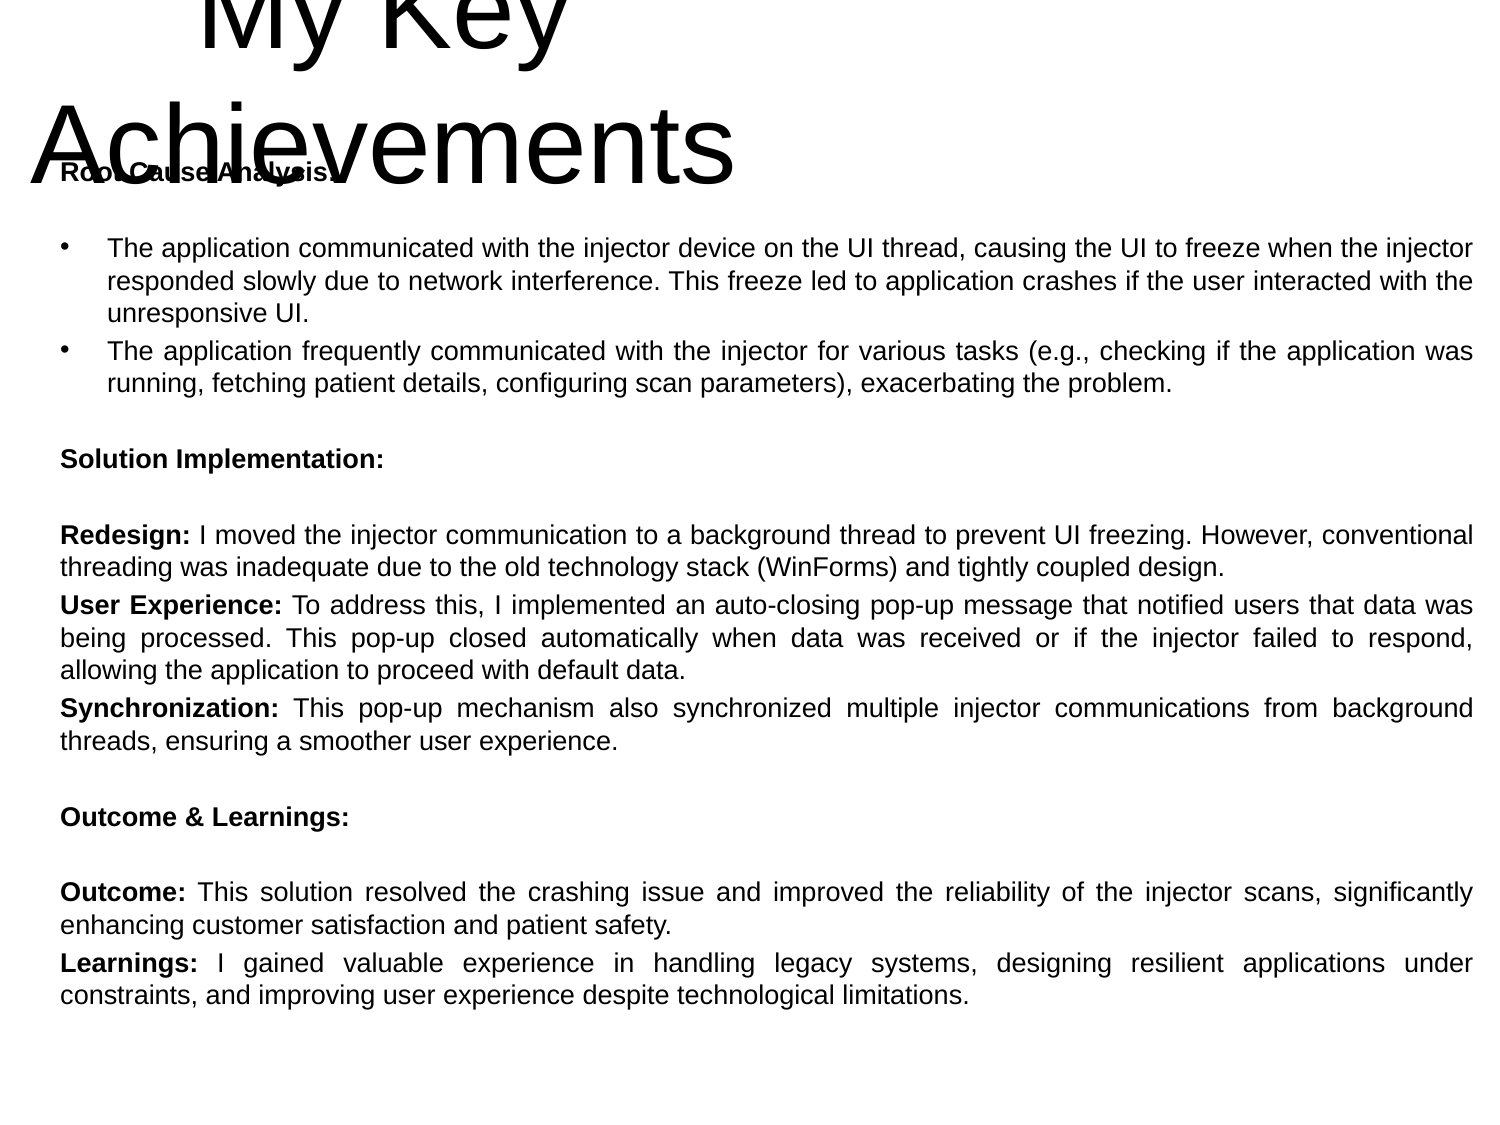

# My Key Achievements
Root Cause Analysis:

The application communicated with the injector device on the UI thread, causing the UI to freeze when the injector responded slowly due to network interference. This freeze led to application crashes if the user interacted with the unresponsive UI.
The application frequently communicated with the injector for various tasks (e.g., checking if the application was running, fetching patient details, configuring scan parameters), exacerbating the problem.

Solution Implementation:

Redesign: I moved the injector communication to a background thread to prevent UI freezing. However, conventional threading was inadequate due to the old technology stack (WinForms) and tightly coupled design.
User Experience: To address this, I implemented an auto-closing pop-up message that notified users that data was being processed. This pop-up closed automatically when data was received or if the injector failed to respond, allowing the application to proceed with default data.
Synchronization: This pop-up mechanism also synchronized multiple injector communications from background threads, ensuring a smoother user experience.

Outcome & Learnings:

Outcome: This solution resolved the crashing issue and improved the reliability of the injector scans, significantly enhancing customer satisfaction and patient safety.
Learnings: I gained valuable experience in handling legacy systems, designing resilient applications under constraints, and improving user experience despite technological limitations.